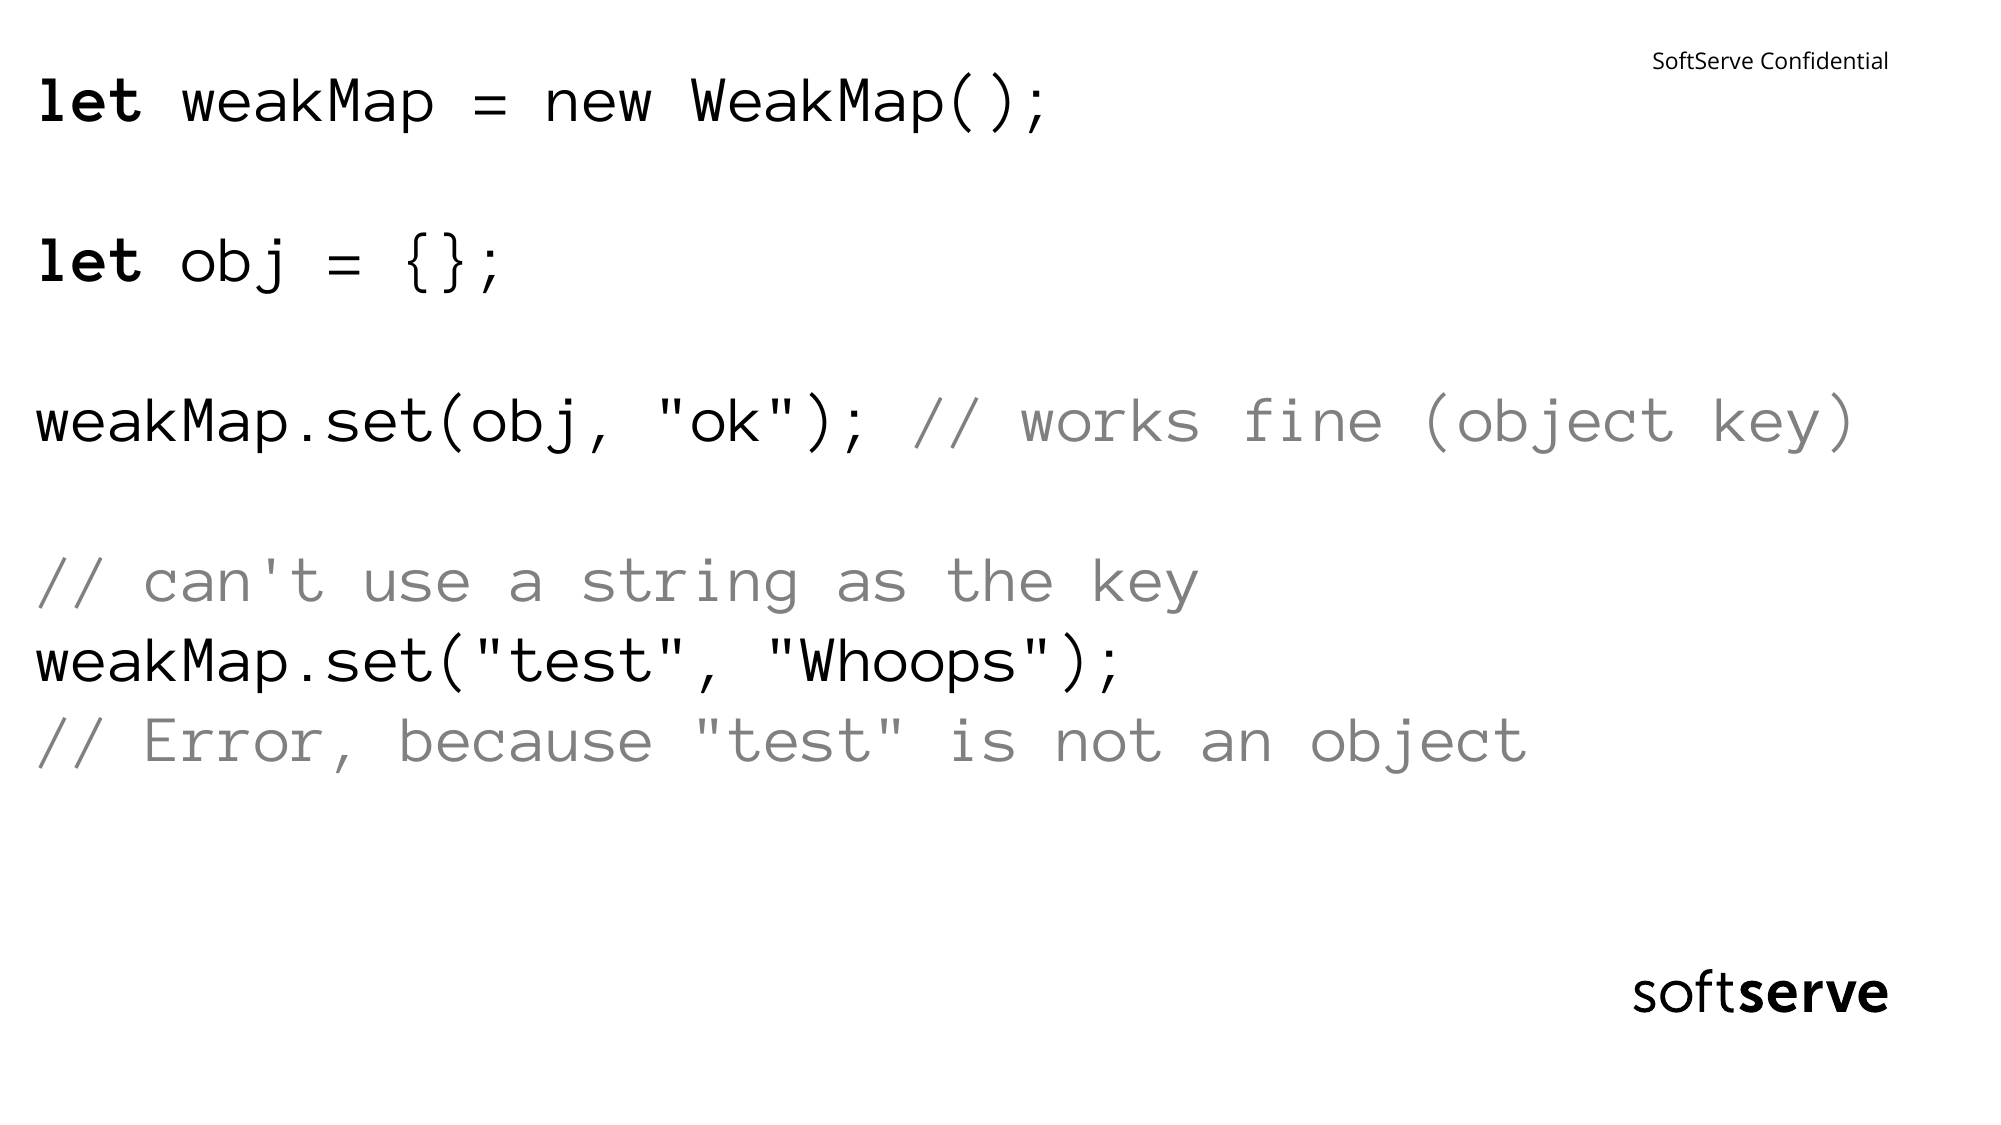

let weakMap = new WeakMap();

let obj = {};

weakMap.set(obj, "ok"); // works fine (object key)

// can't use a string as the key
weakMap.set("test", "Whoops");
// Error, because "test" is not an object